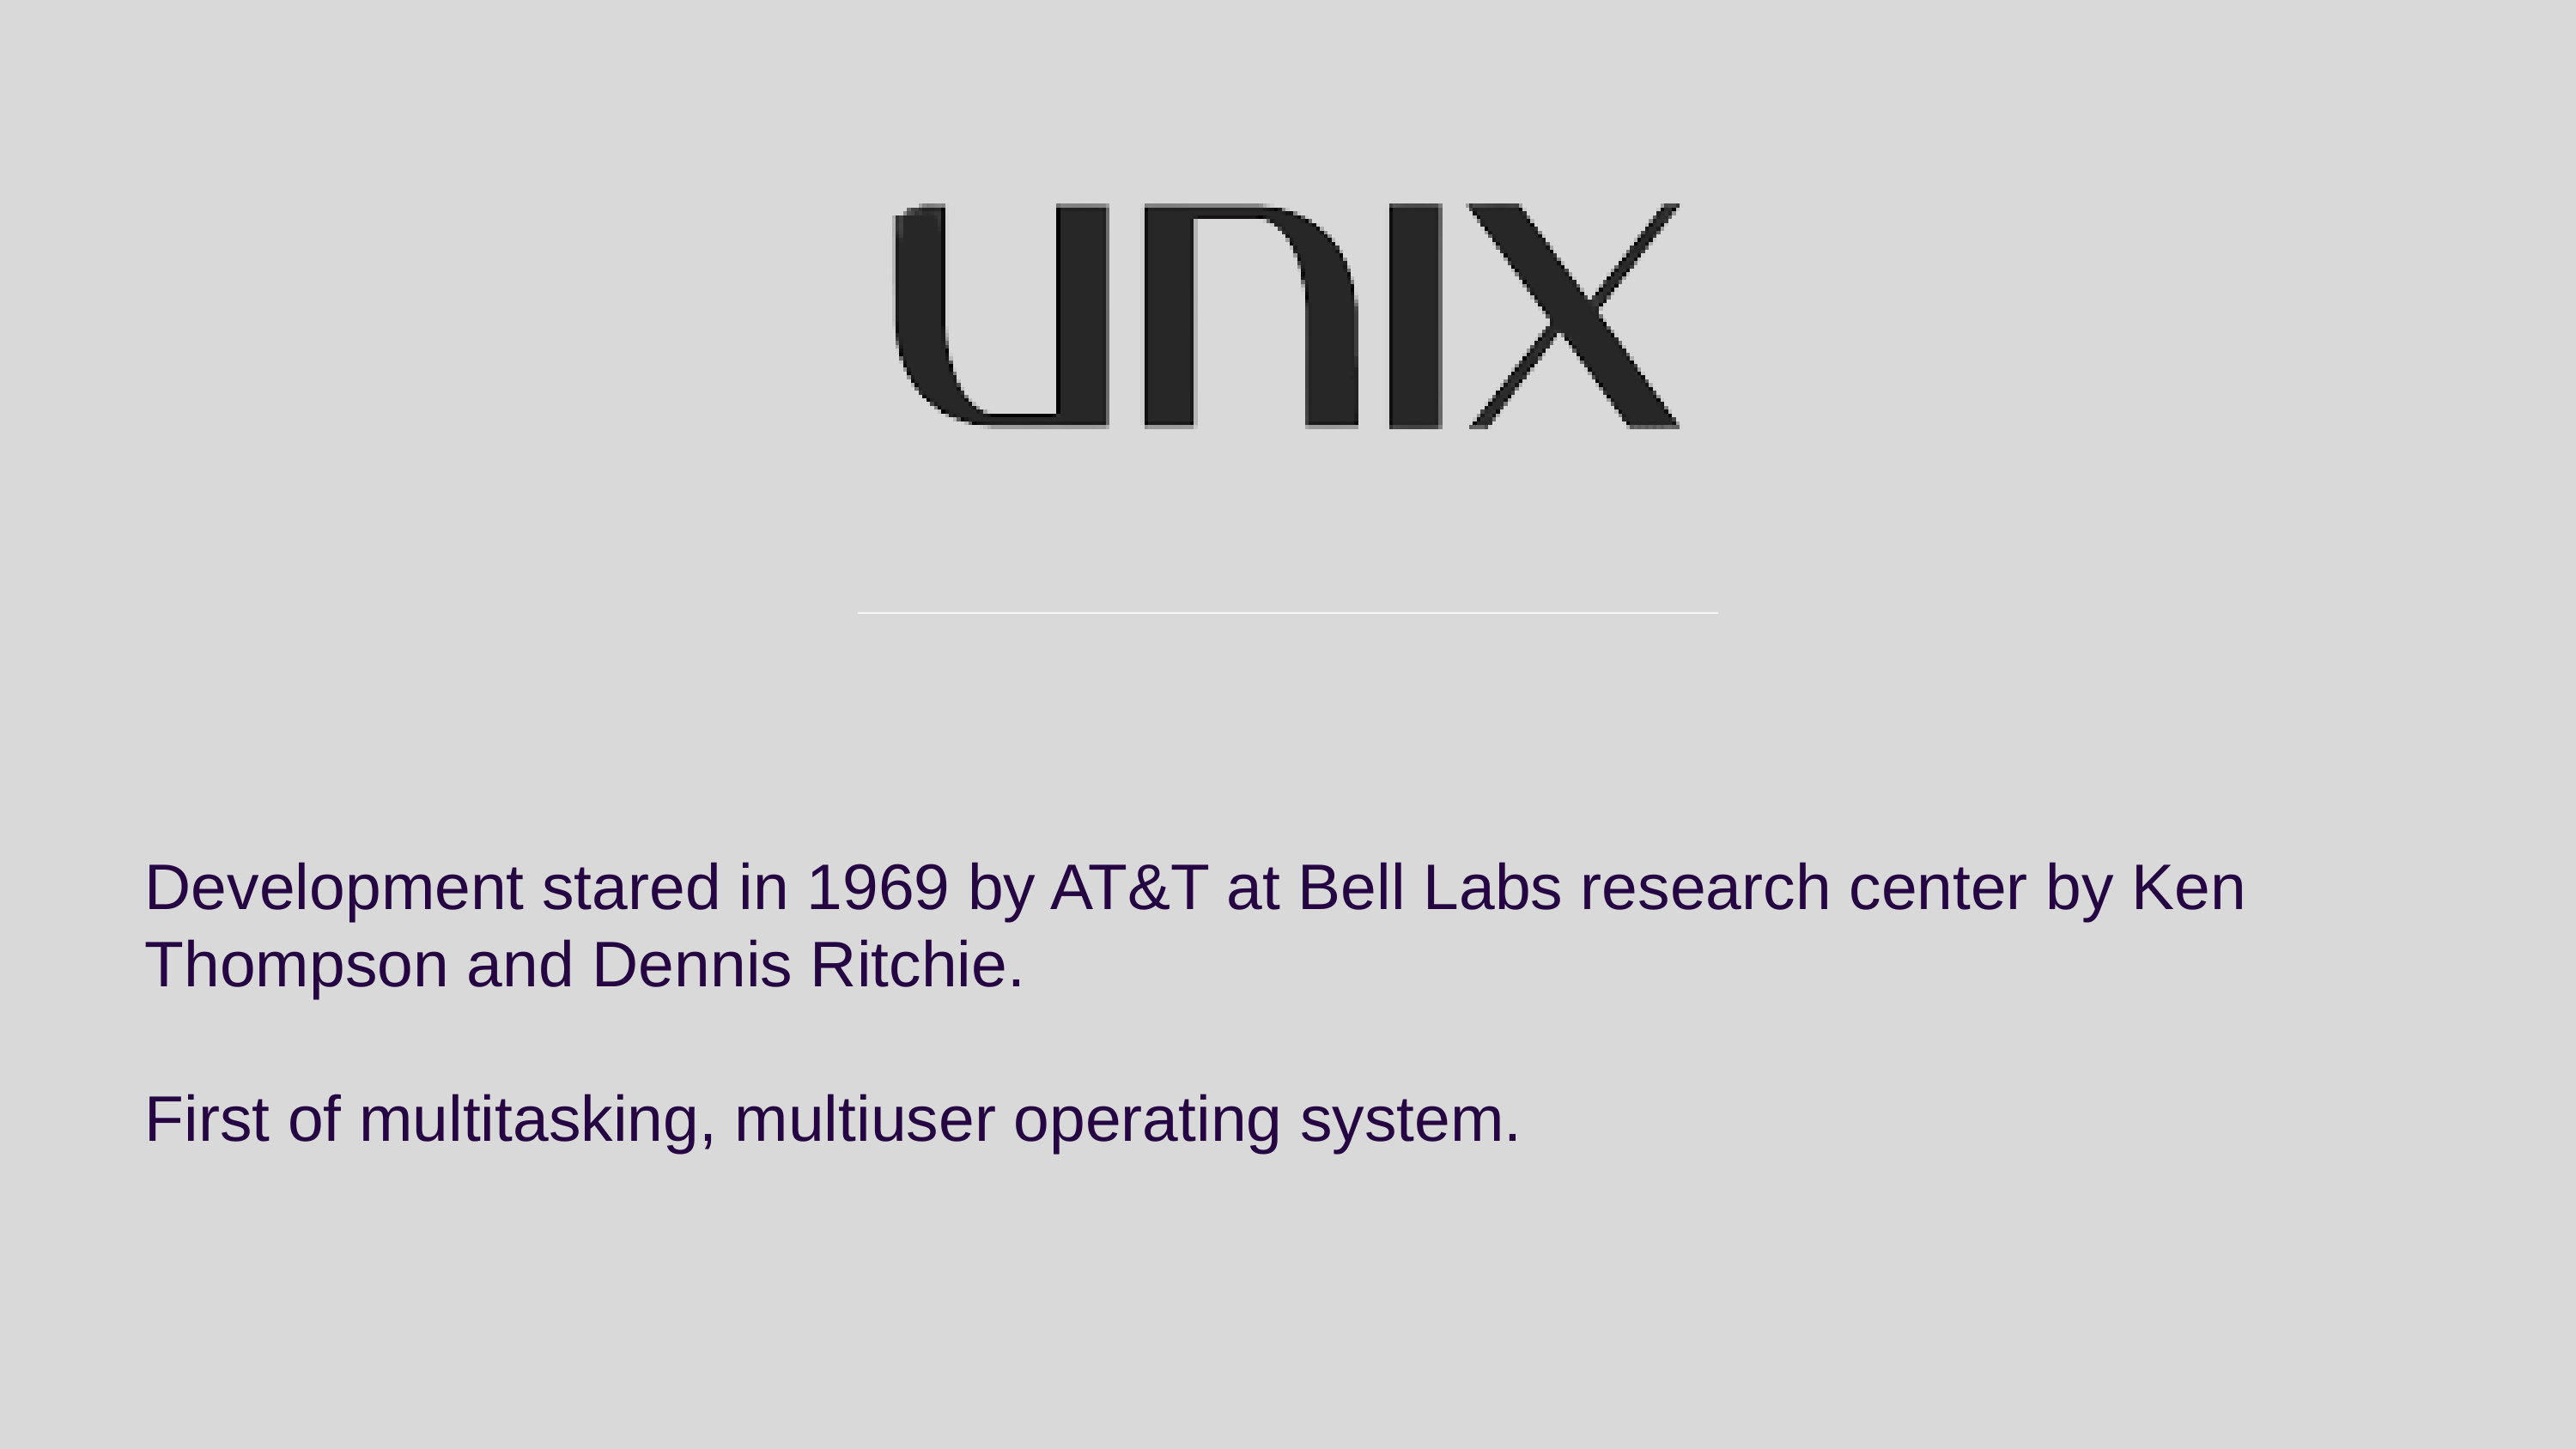

Development stared in 1969 by AT&T at Bell Labs research center by Ken Thompson and Dennis Ritchie.

First of multitasking, multiuser operating system.